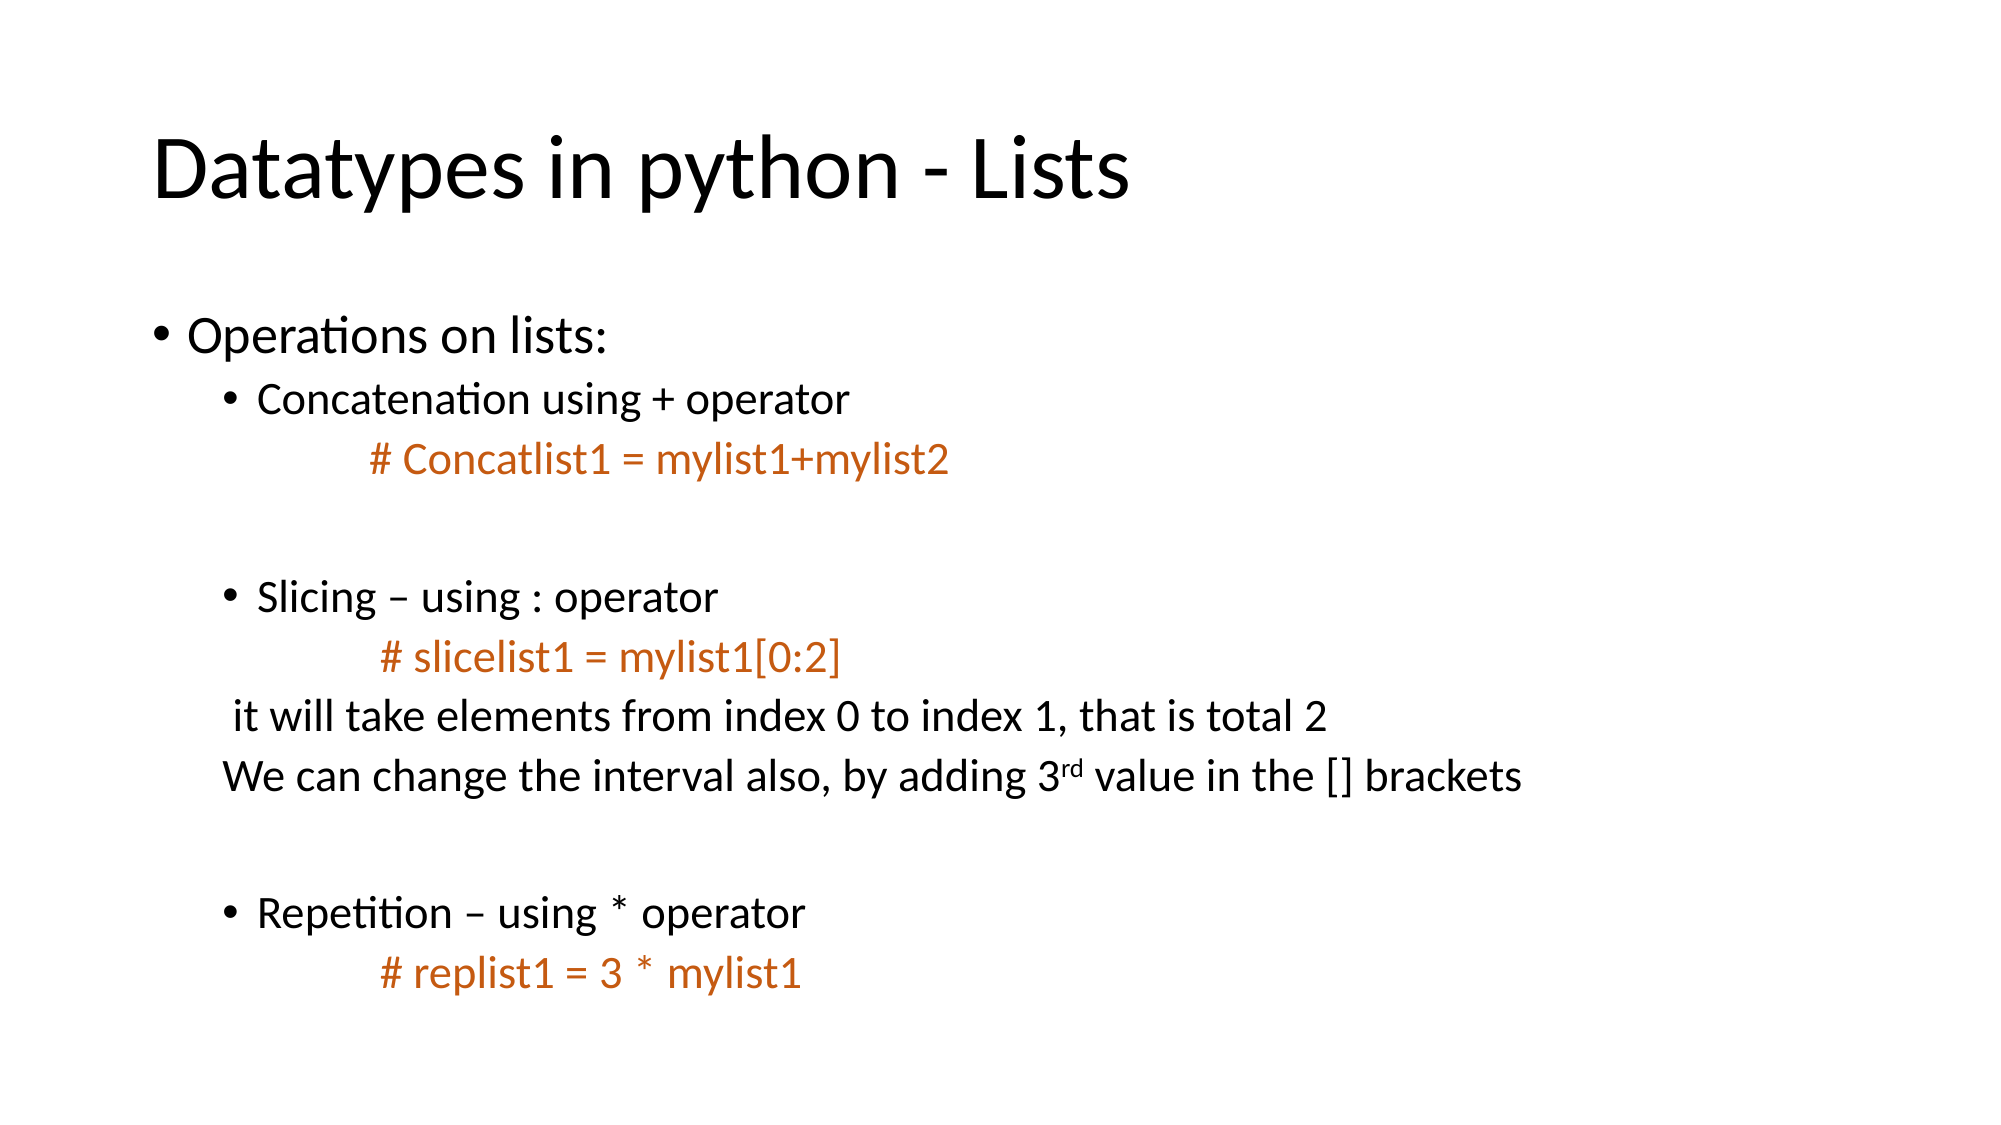

# Datatypes in python - Lists
Operations on lists:
Concatenation using + operator
              # Concatlist1 = mylist1+mylist2

Slicing – using : operator
               # slicelist1 = mylist1[0:2]
 it will take elements from index 0 to index 1, that is total 2
We can change the interval also, by adding 3rd value in the [] brackets

Repetition – using * operator
               # replist1 = 3 * mylist1